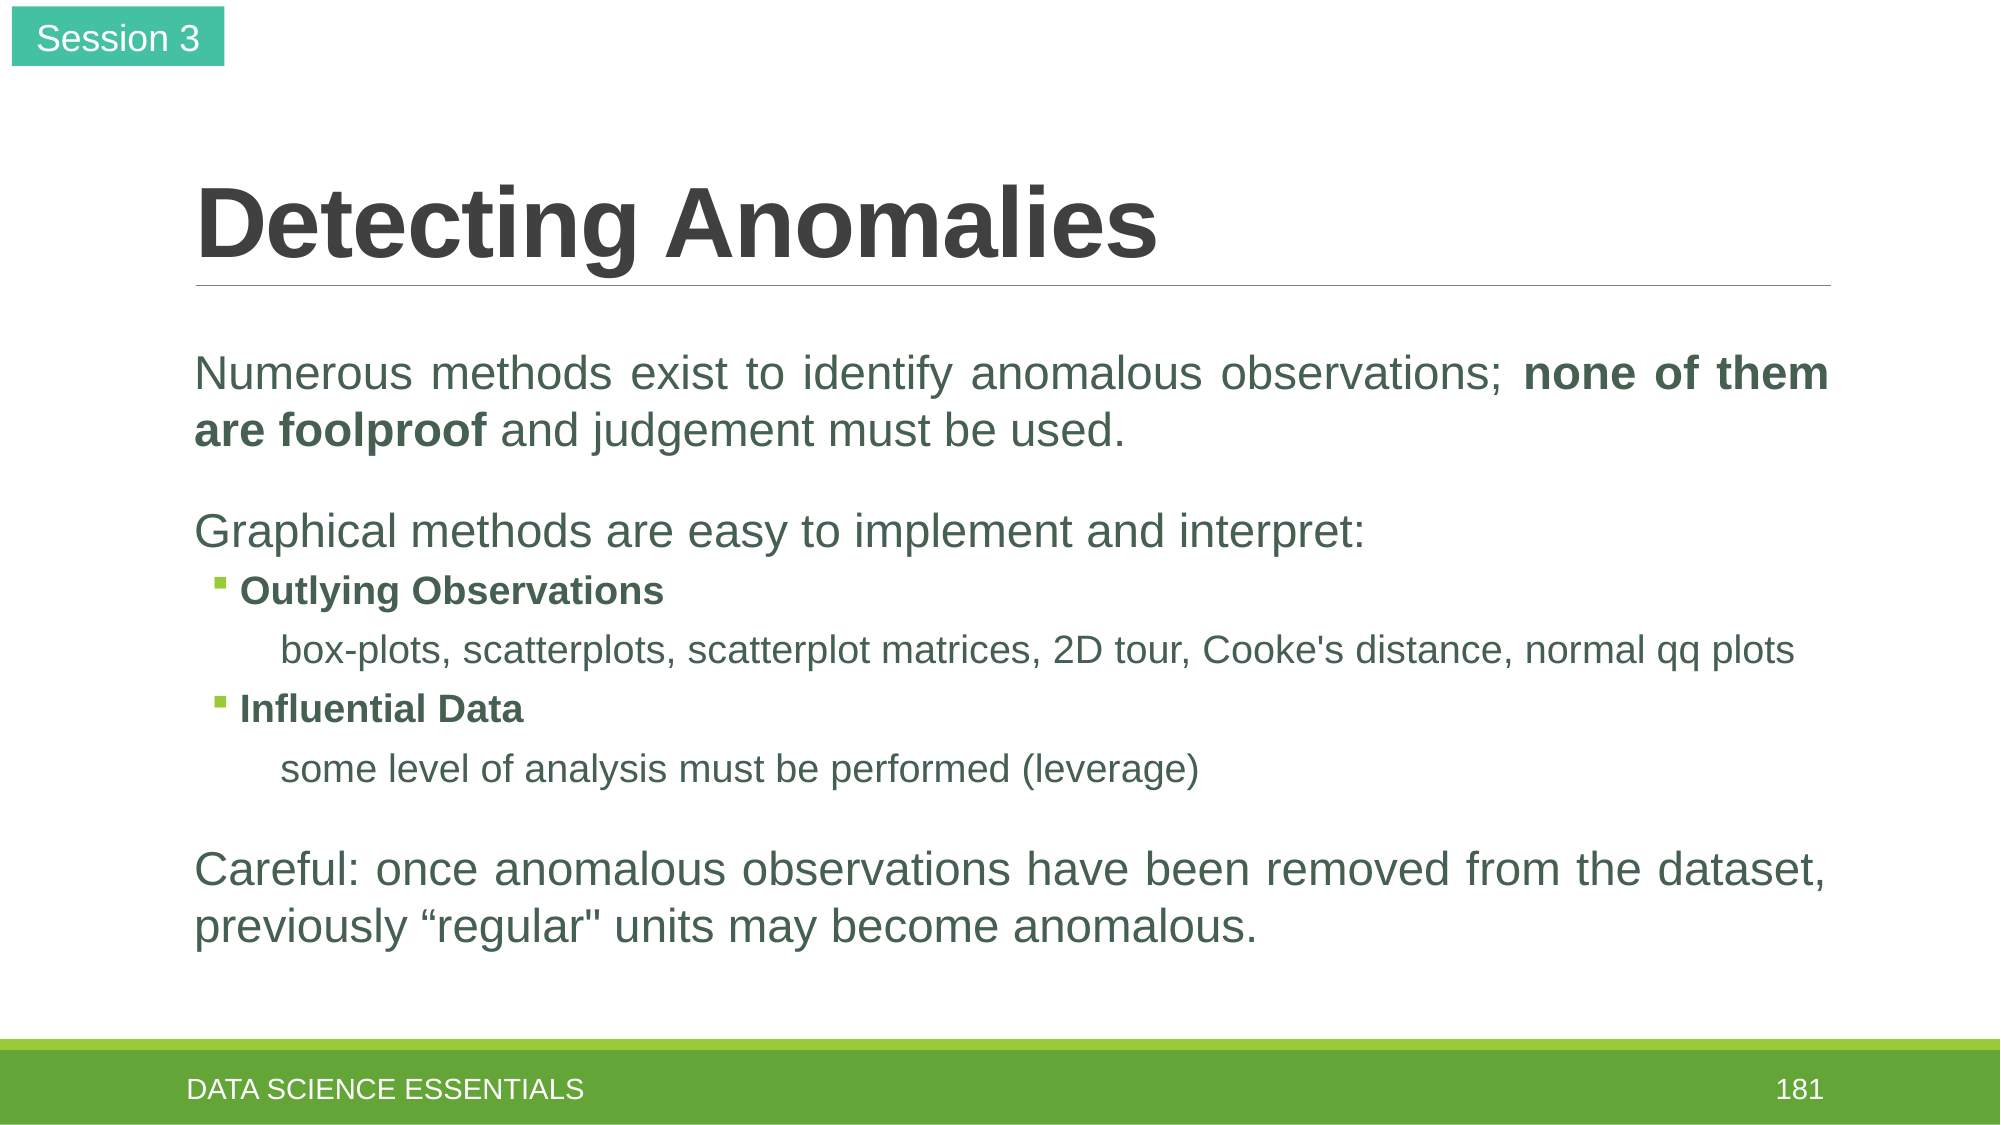

Session 3
# Detecting Anomalies
Numerous methods exist to identify anomalous observations; none of them are foolproof and judgement must be used.
Graphical methods are easy to implement and interpret:
Outlying Observations
box-plots, scatterplots, scatterplot matrices, 2D tour, Cooke's distance, normal qq plots
Influential Data
some level of analysis must be performed (leverage)
Careful: once anomalous observations have been removed from the dataset, previously “regular" units may become anomalous.
DATA SCIENCE ESSENTIALS
181